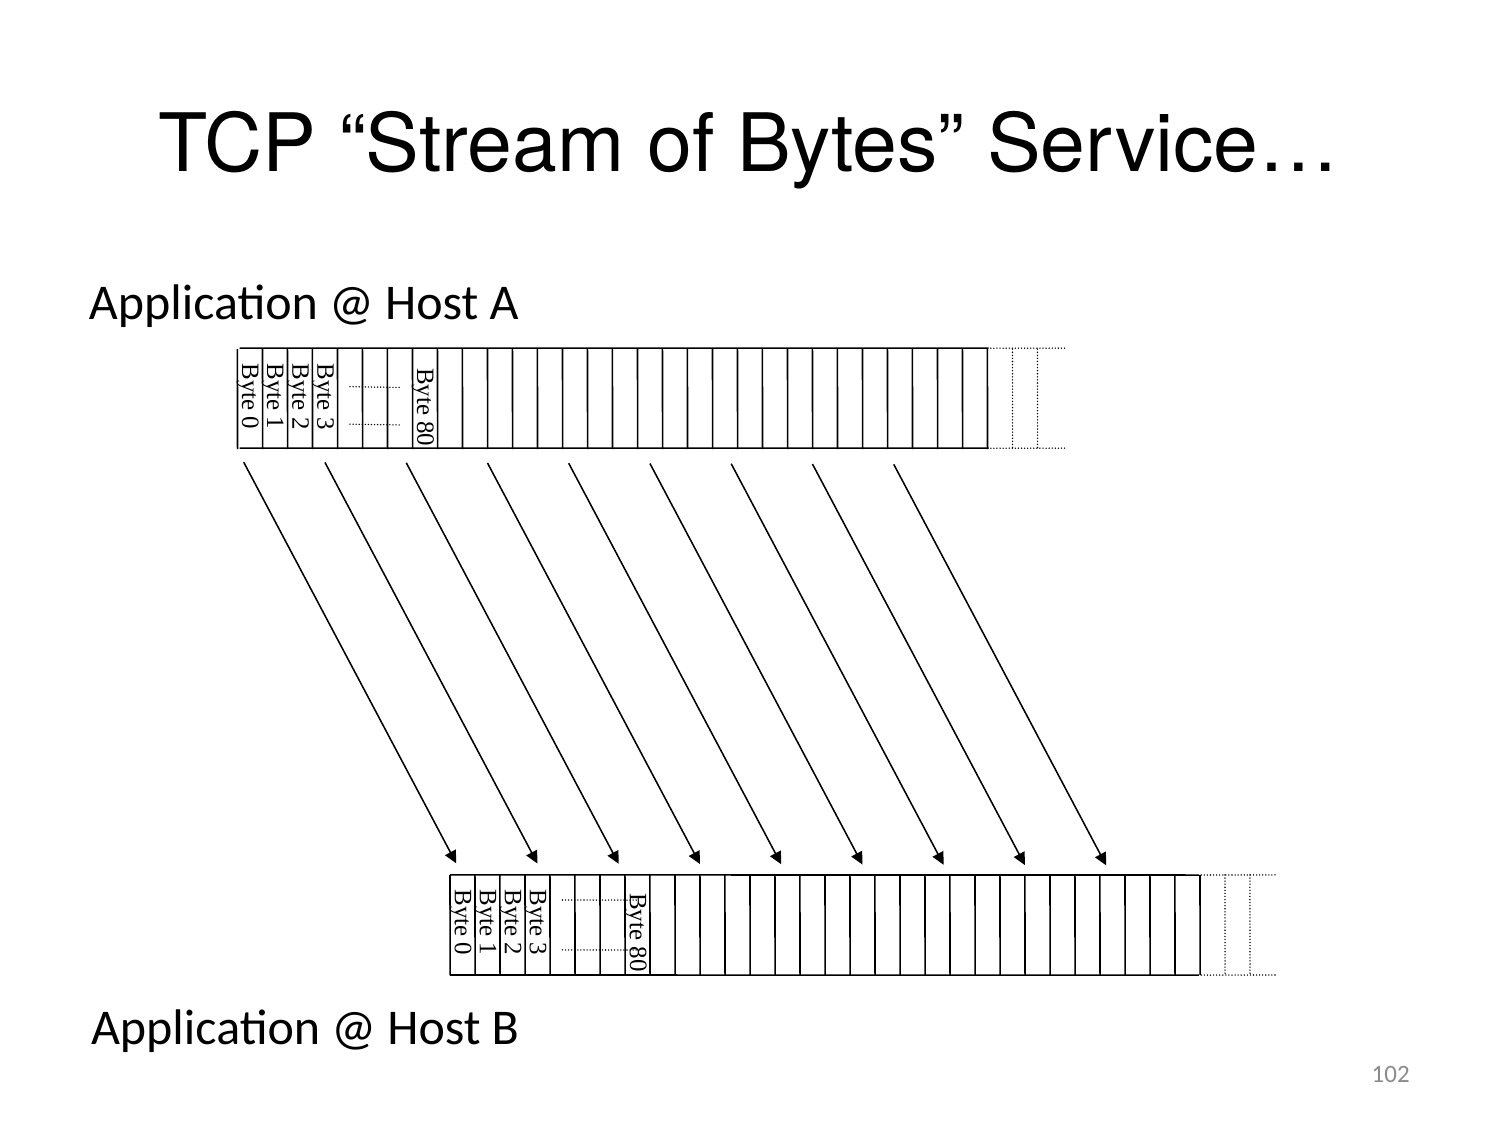

# TCP “Stream of Bytes” Service…
Application @ Host A

Byte 0
Byte 1
Byte 2
Byte 3
Byte 80

Byte 0
Byte 1
Byte 2
Byte 3
Byte 80

Application @ Host B
102